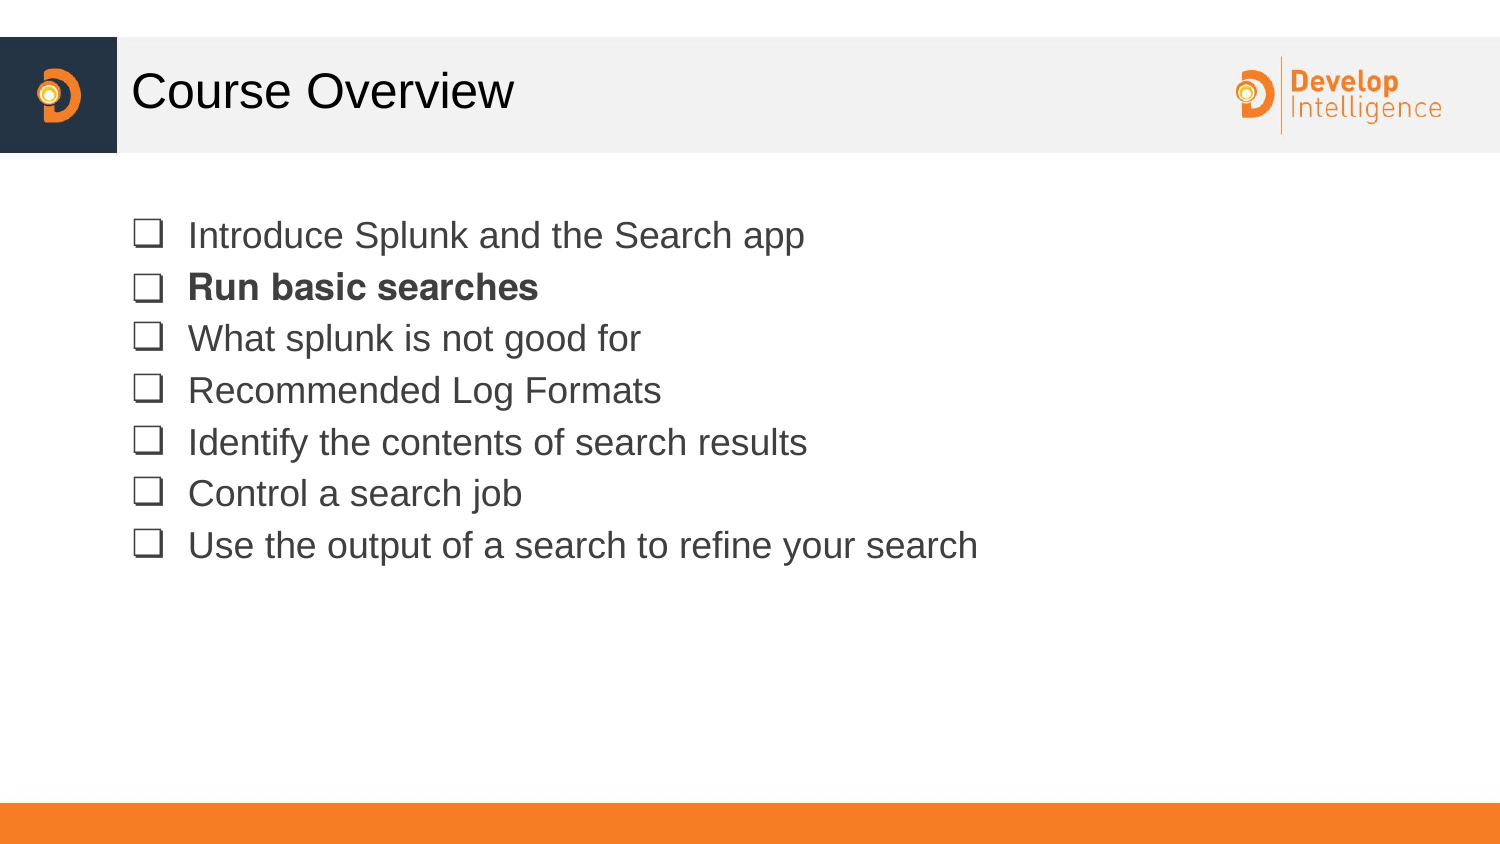

# Course Overview
Introduce Splunk and the Search app
Run basic searches
What splunk is not good for
Recommended Log Formats
Identify the contents of search results
Control a search job
Use the output of a search to refine your search